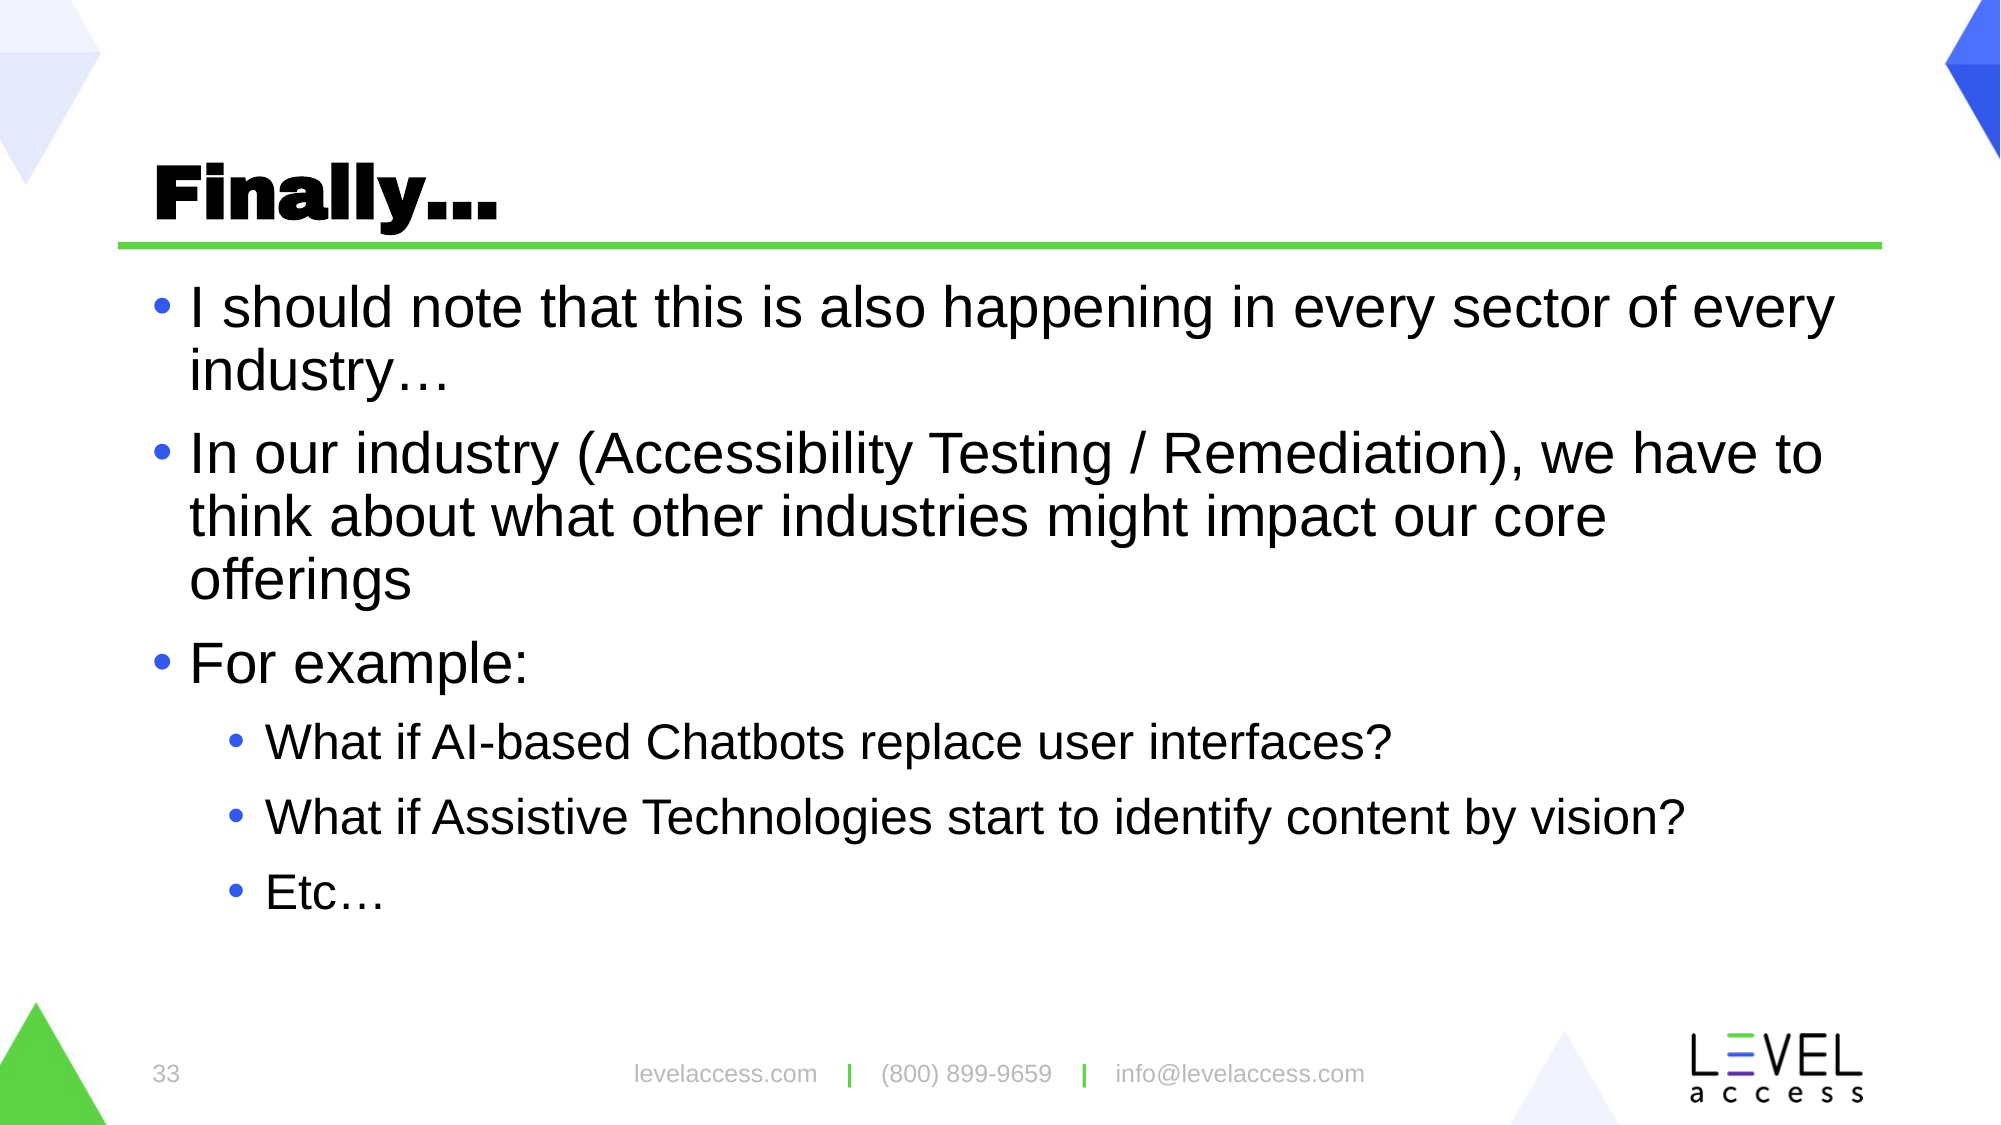

# Finally…
I should note that this is also happening in every sector of every industry…
In our industry (Accessibility Testing / Remediation), we have to think about what other industries might impact our core offerings
For example:
What if AI-based Chatbots replace user interfaces?
What if Assistive Technologies start to identify content by vision?
Etc…
levelaccess.com    |    (800) 899-9659    |    info@levelaccess.com
33